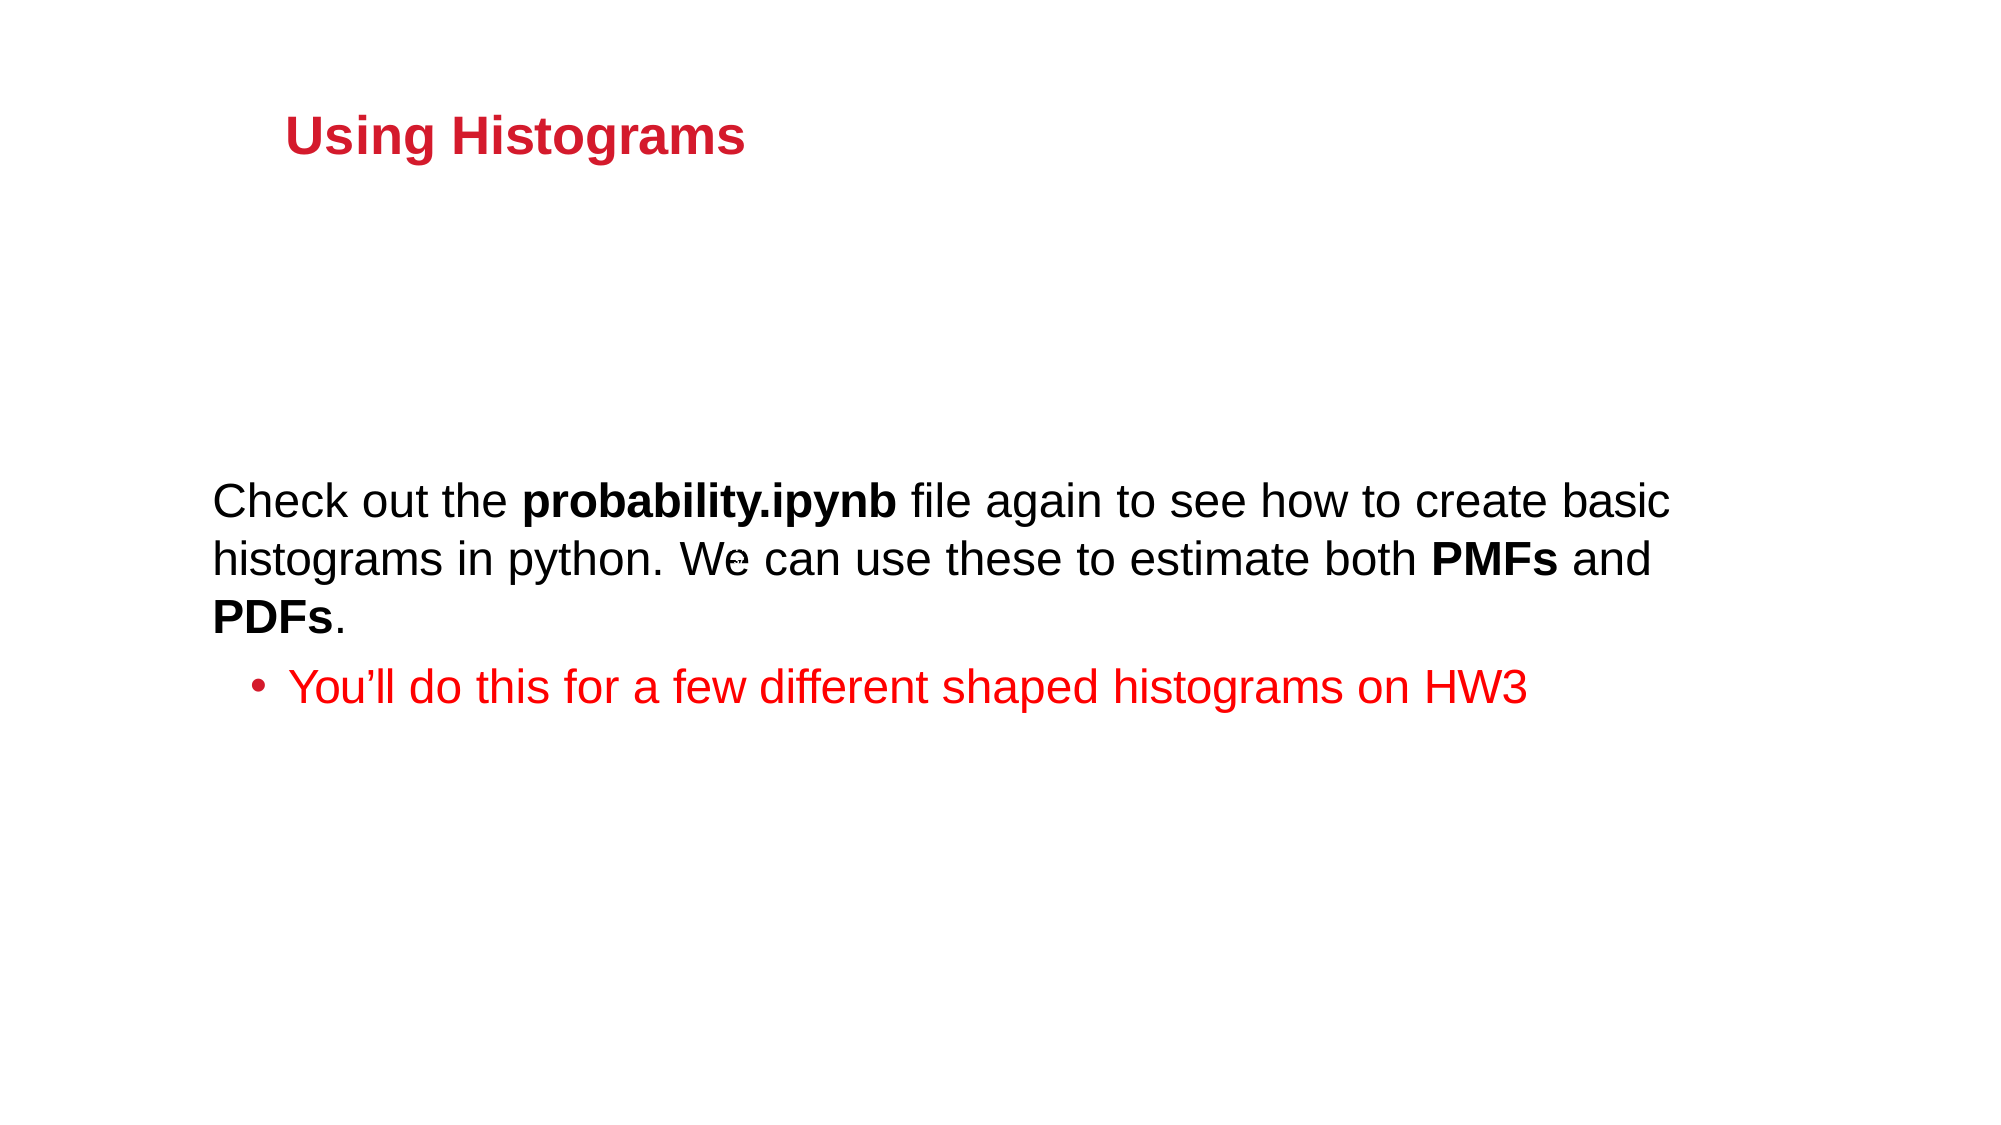

Using Histograms
Check out the probability.ipynb file again to see how to create basic histograms in python. We can use these to estimate both PMFs and PDFs.
You’ll do this for a few different shaped histograms on HW3
E.Gerber
34 / 37